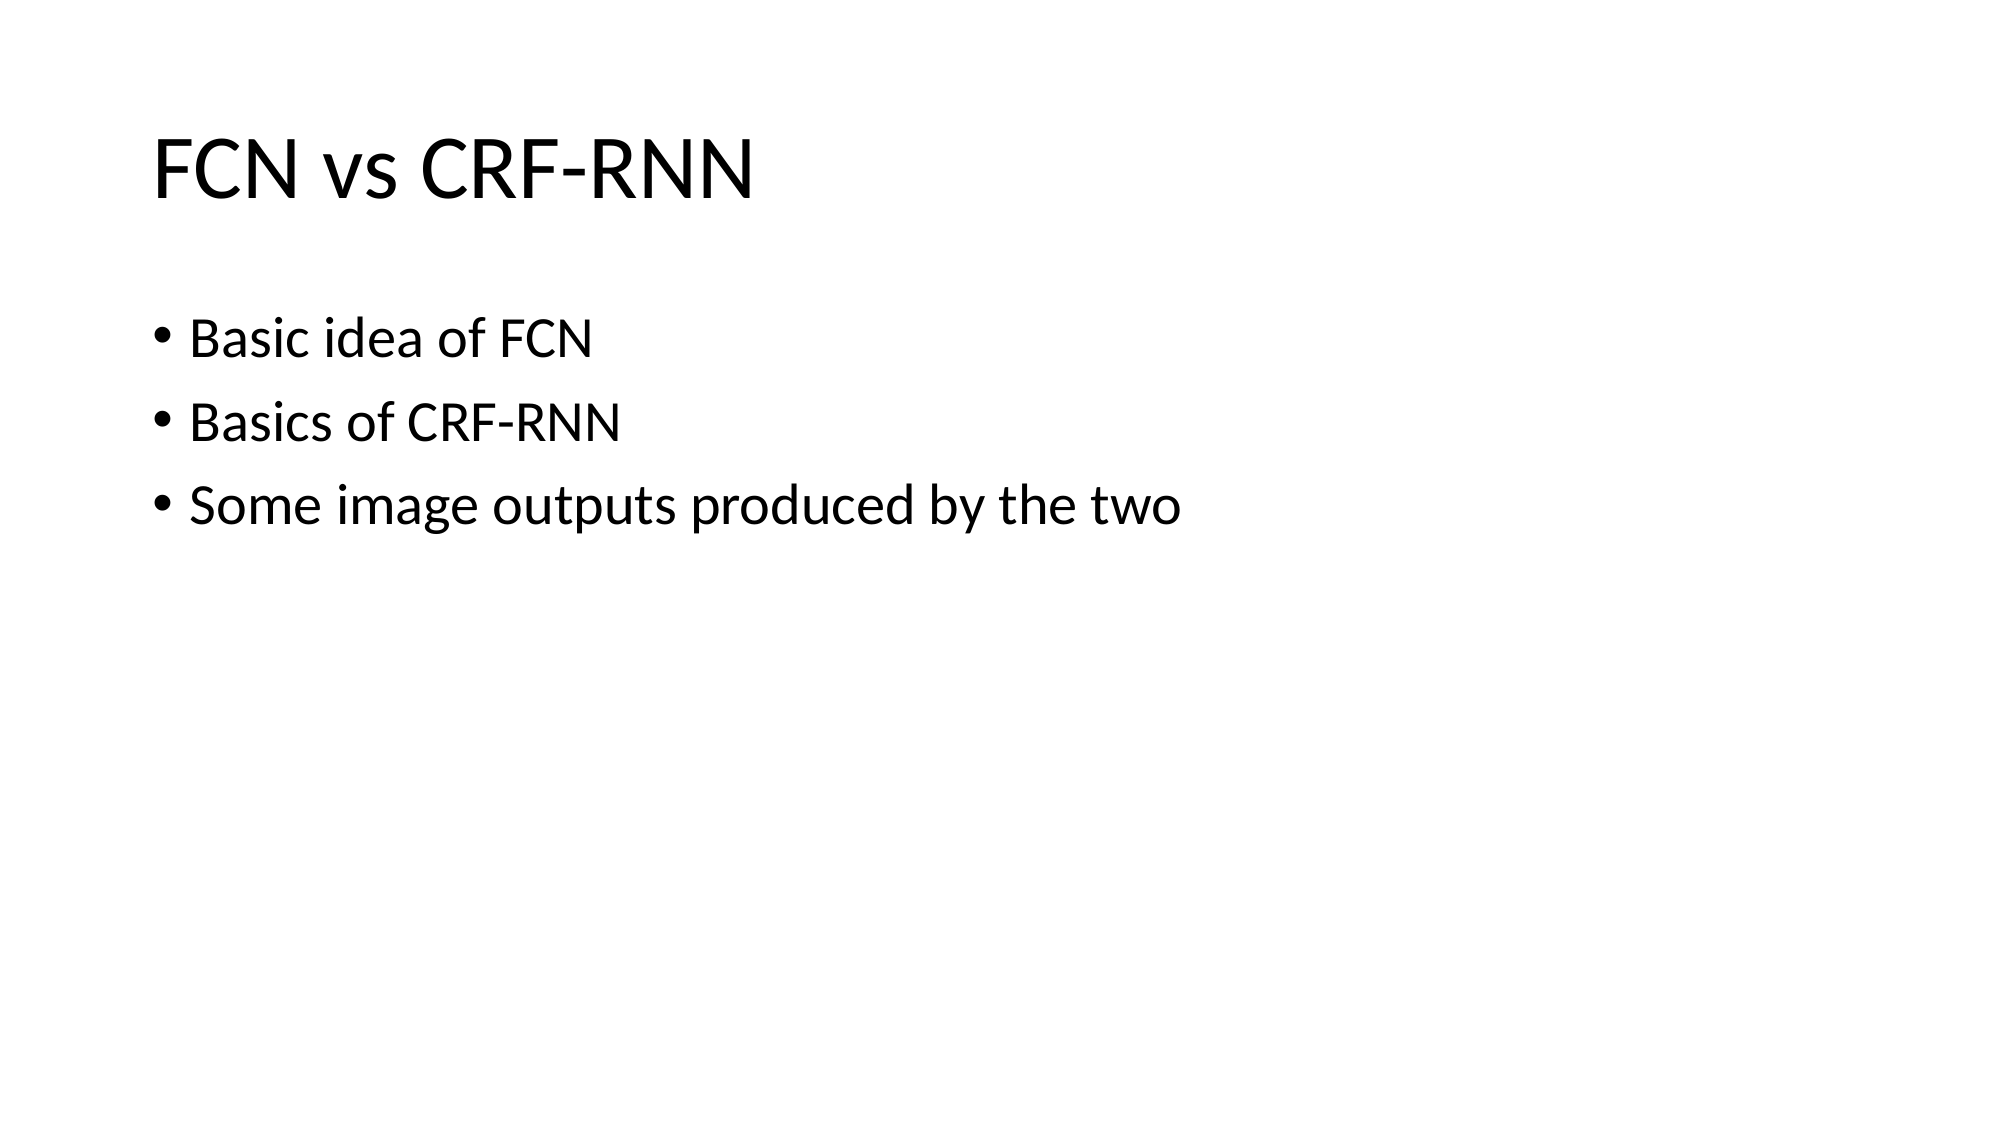

# FCN vs CRF-RNN
Basic idea of FCN
Basics of CRF-RNN
Some image outputs produced by the two